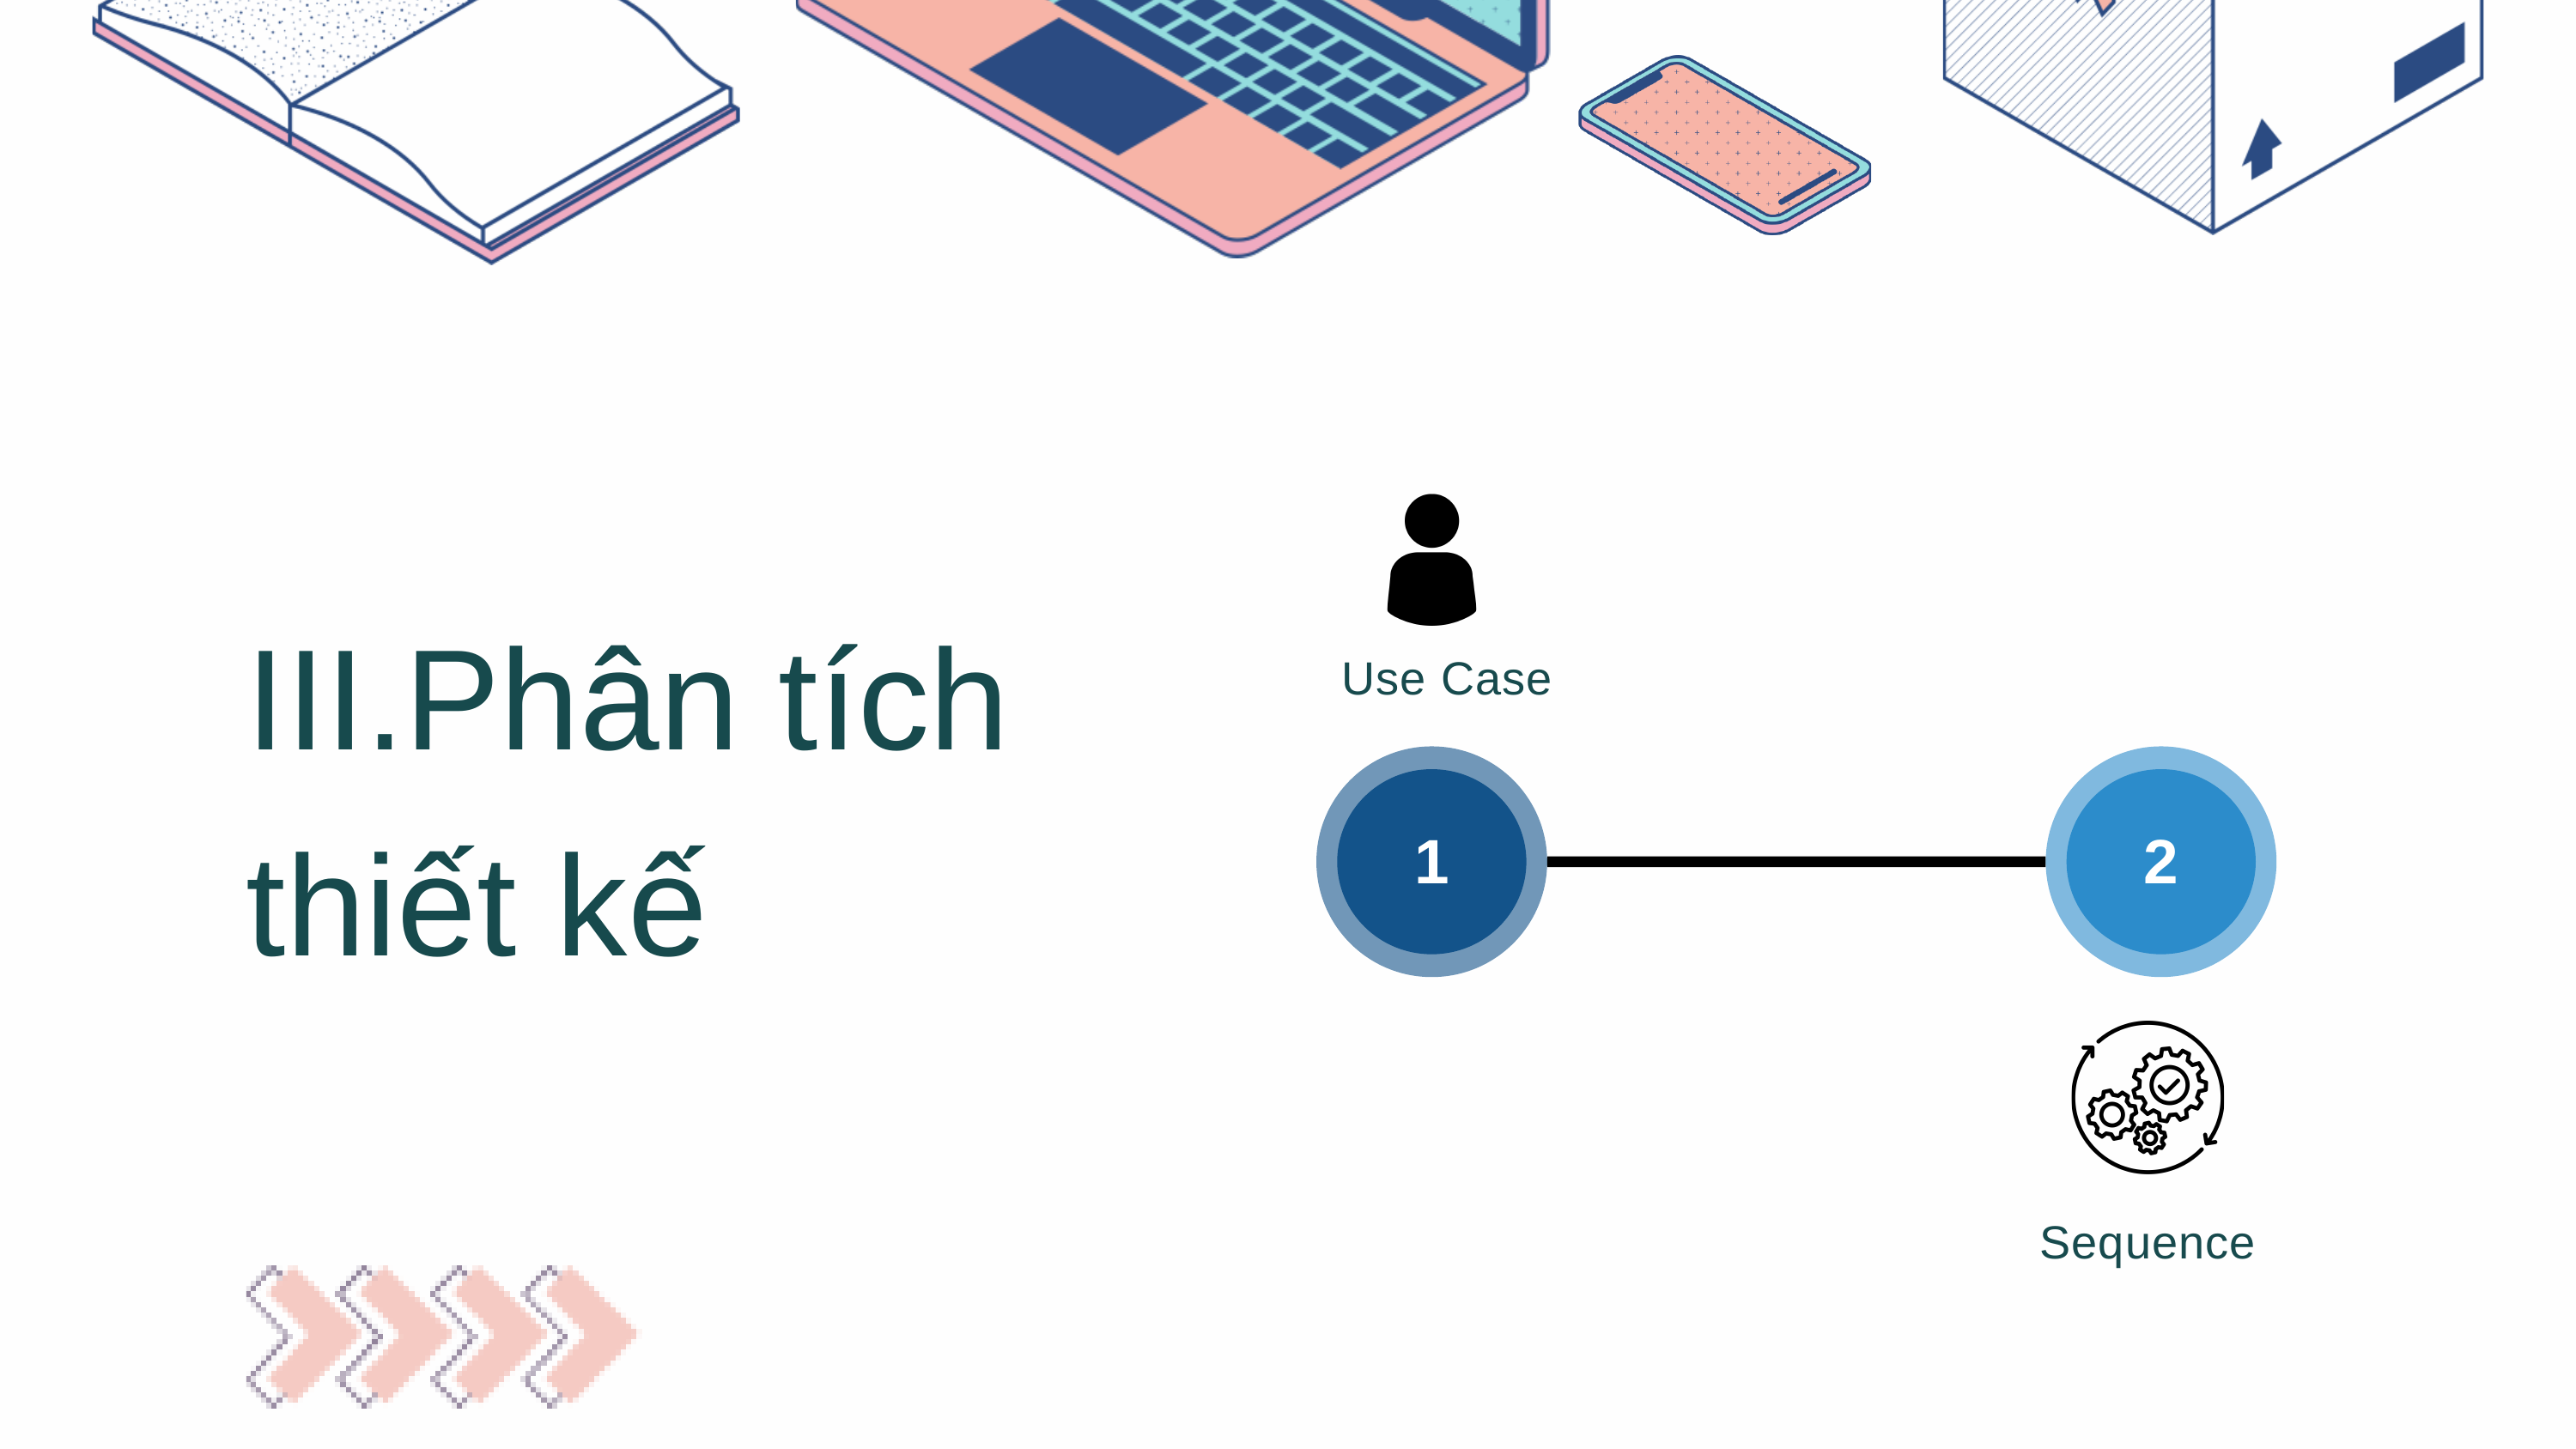

III.Phân tích thiết kế
Use Case

1

2

Sequence